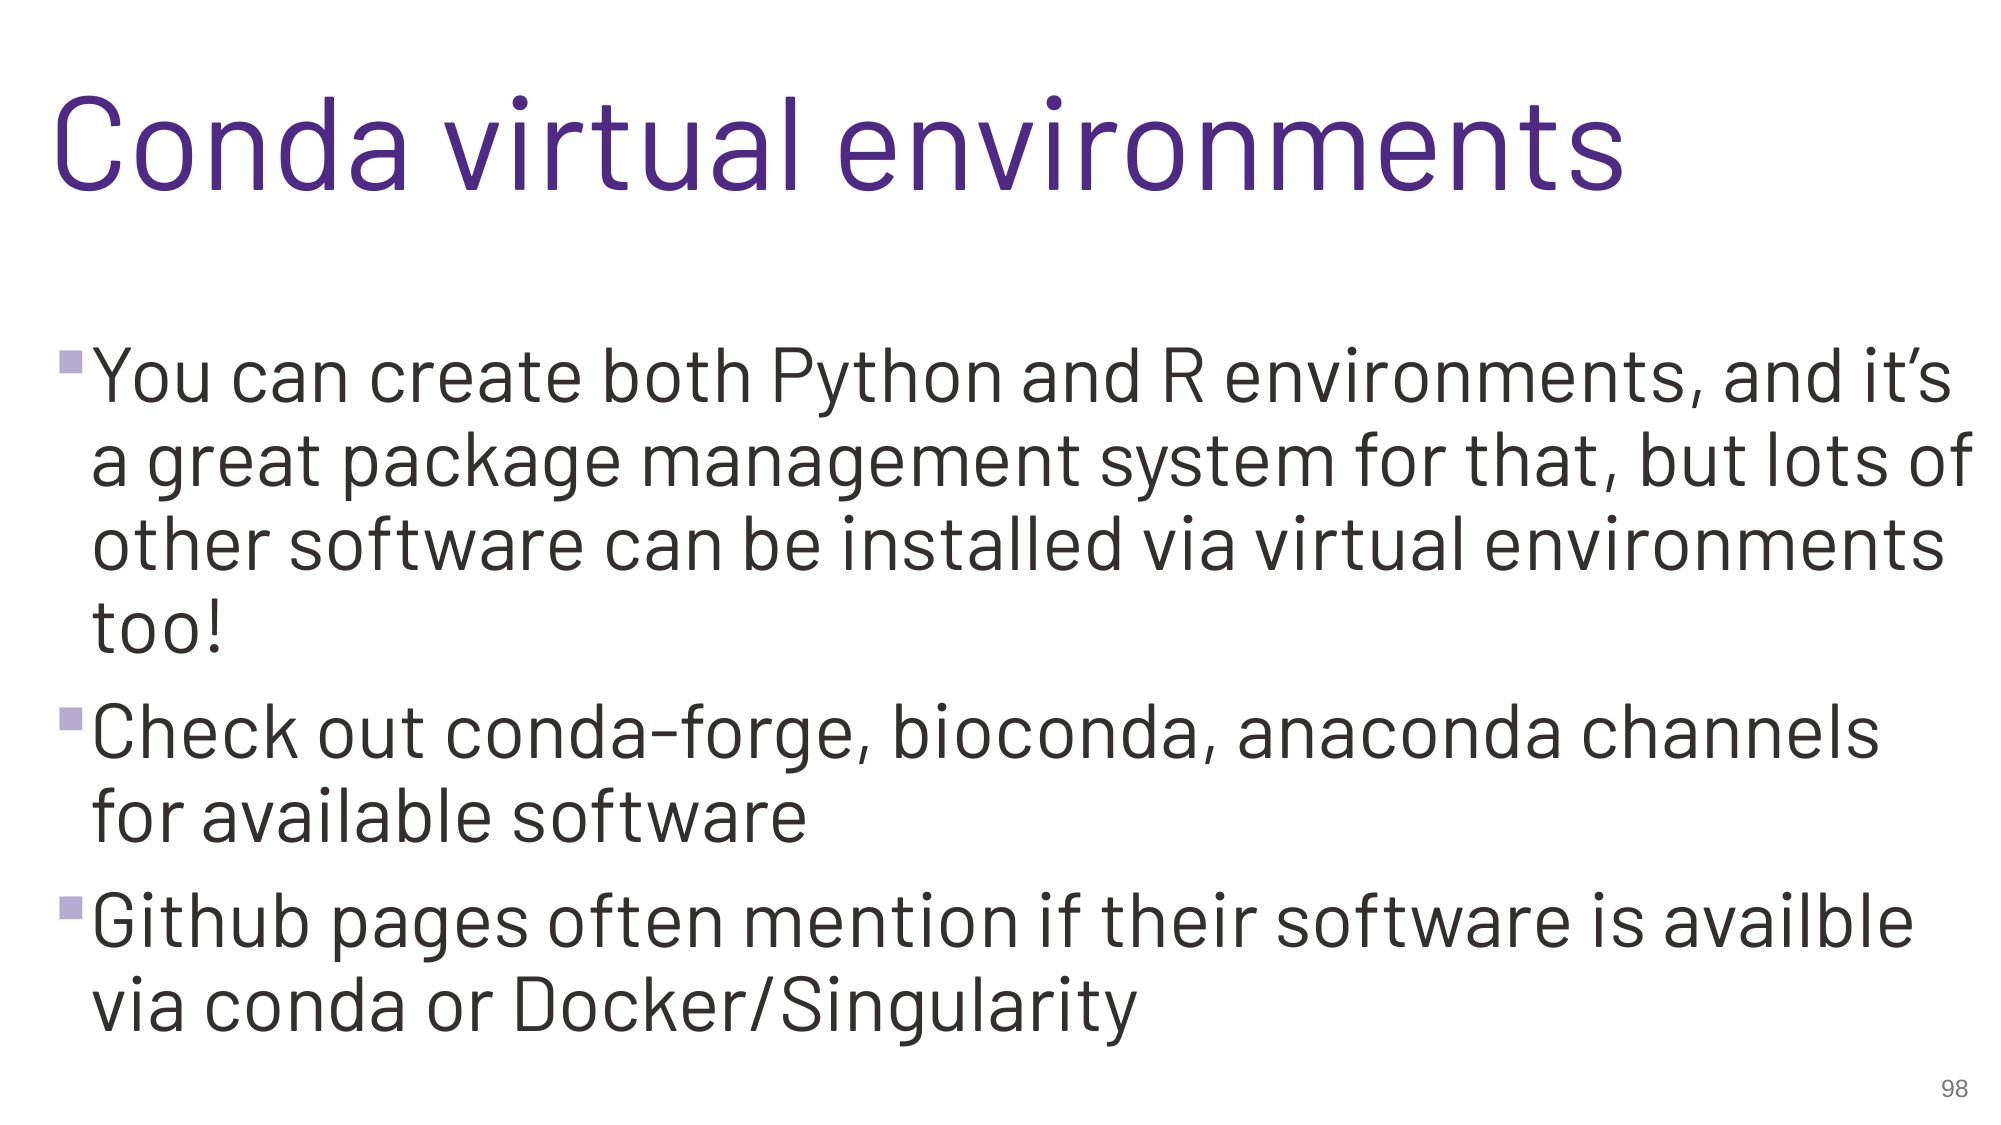

# Conda virtual environments
You can create both Python and R environments, and it’s a great package management system for that, but lots of other software can be installed via virtual environments too!
Check out conda-forge, bioconda, anaconda channels for available software
Github pages often mention if their software is availble via conda or Docker/Singularity
98